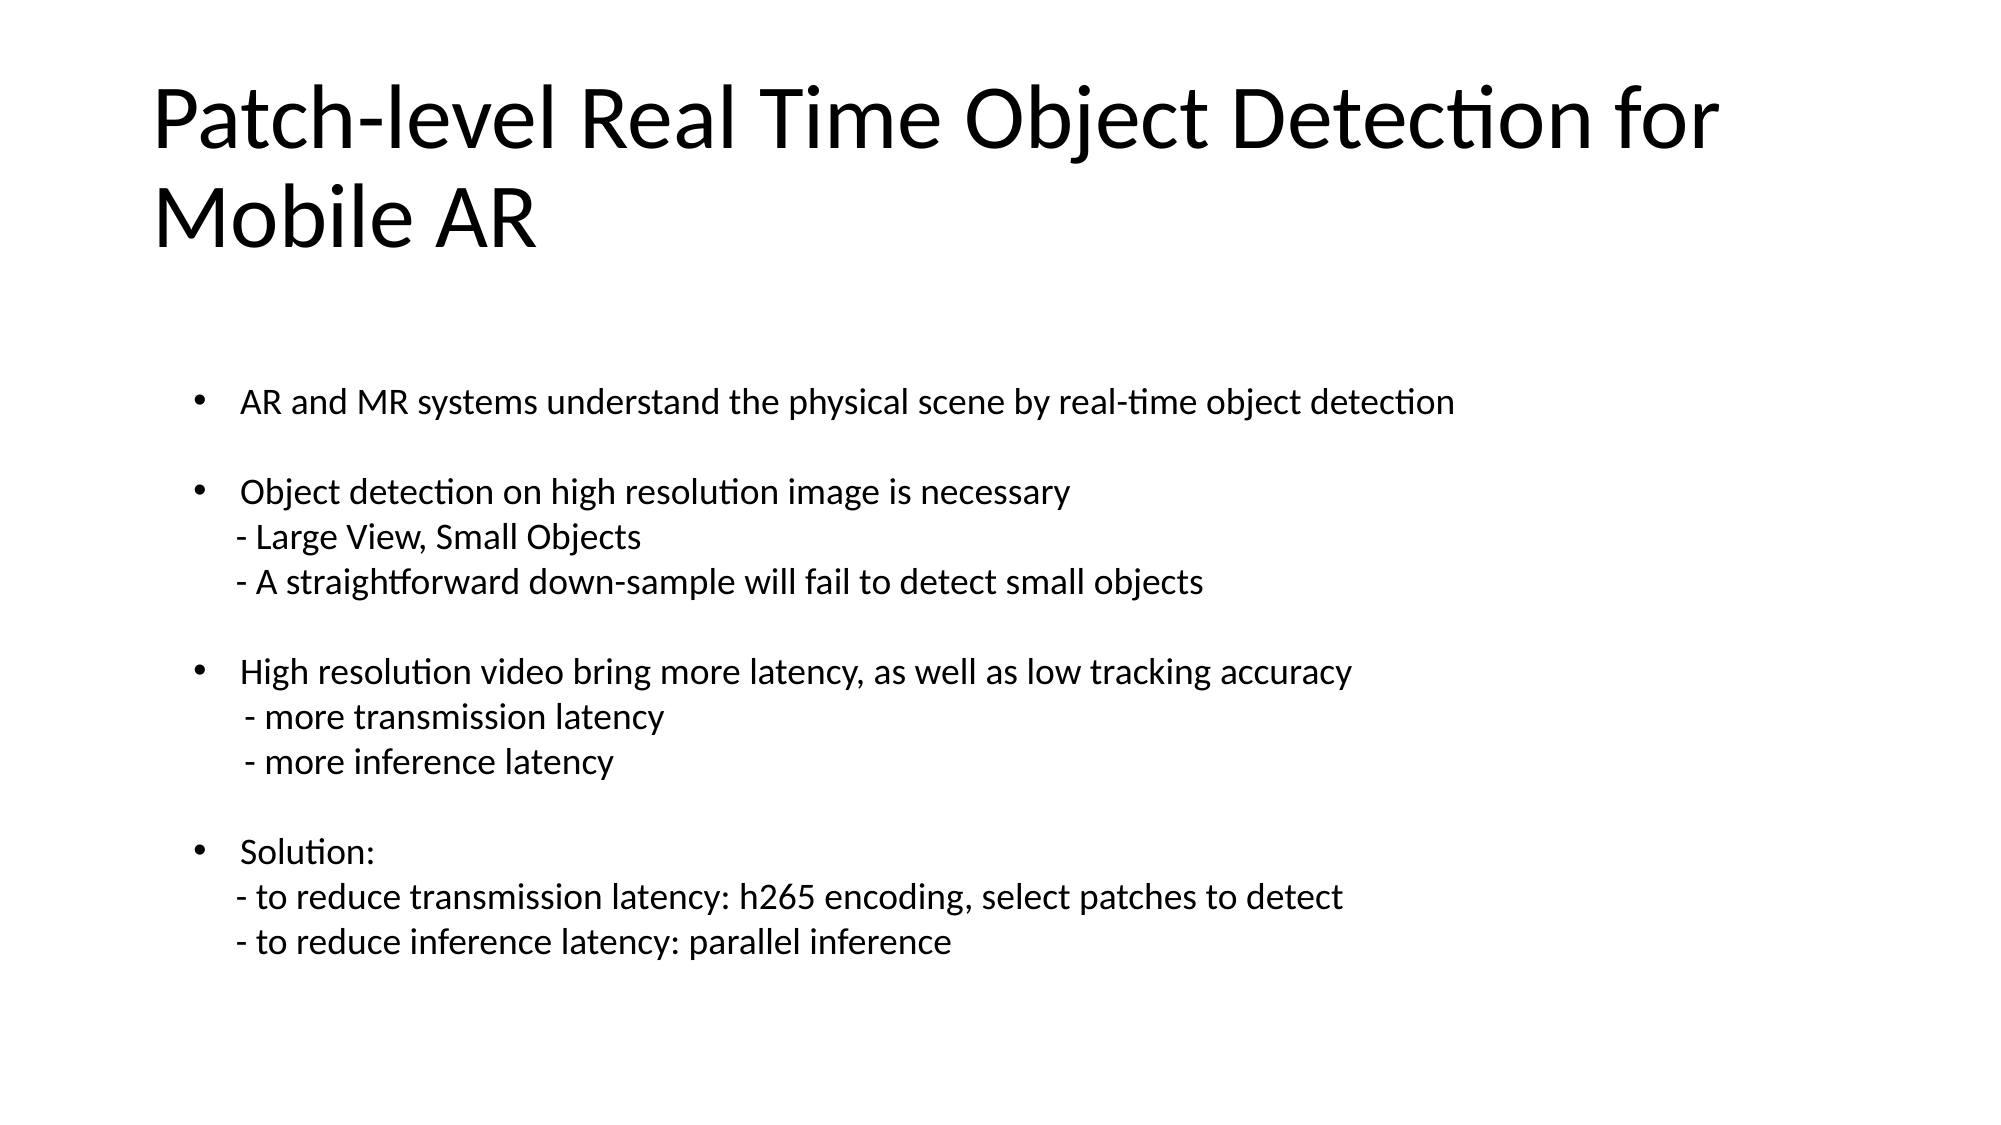

# Patch-level Real Time Object Detection for Mobile AR
AR and MR systems understand the physical scene by real-time object detection

Object detection on high resolution image is necessary
     - Large View, Small Objects
     - A straightforward down-sample will fail to detect small objects

High resolution video bring more latency, as well as low tracking accuracy
      - more transmission latency
      - more inference latency

Solution:
     - to reduce transmission latency: h265 encoding, select patches to detect
     - to reduce inference latency: parallel inference